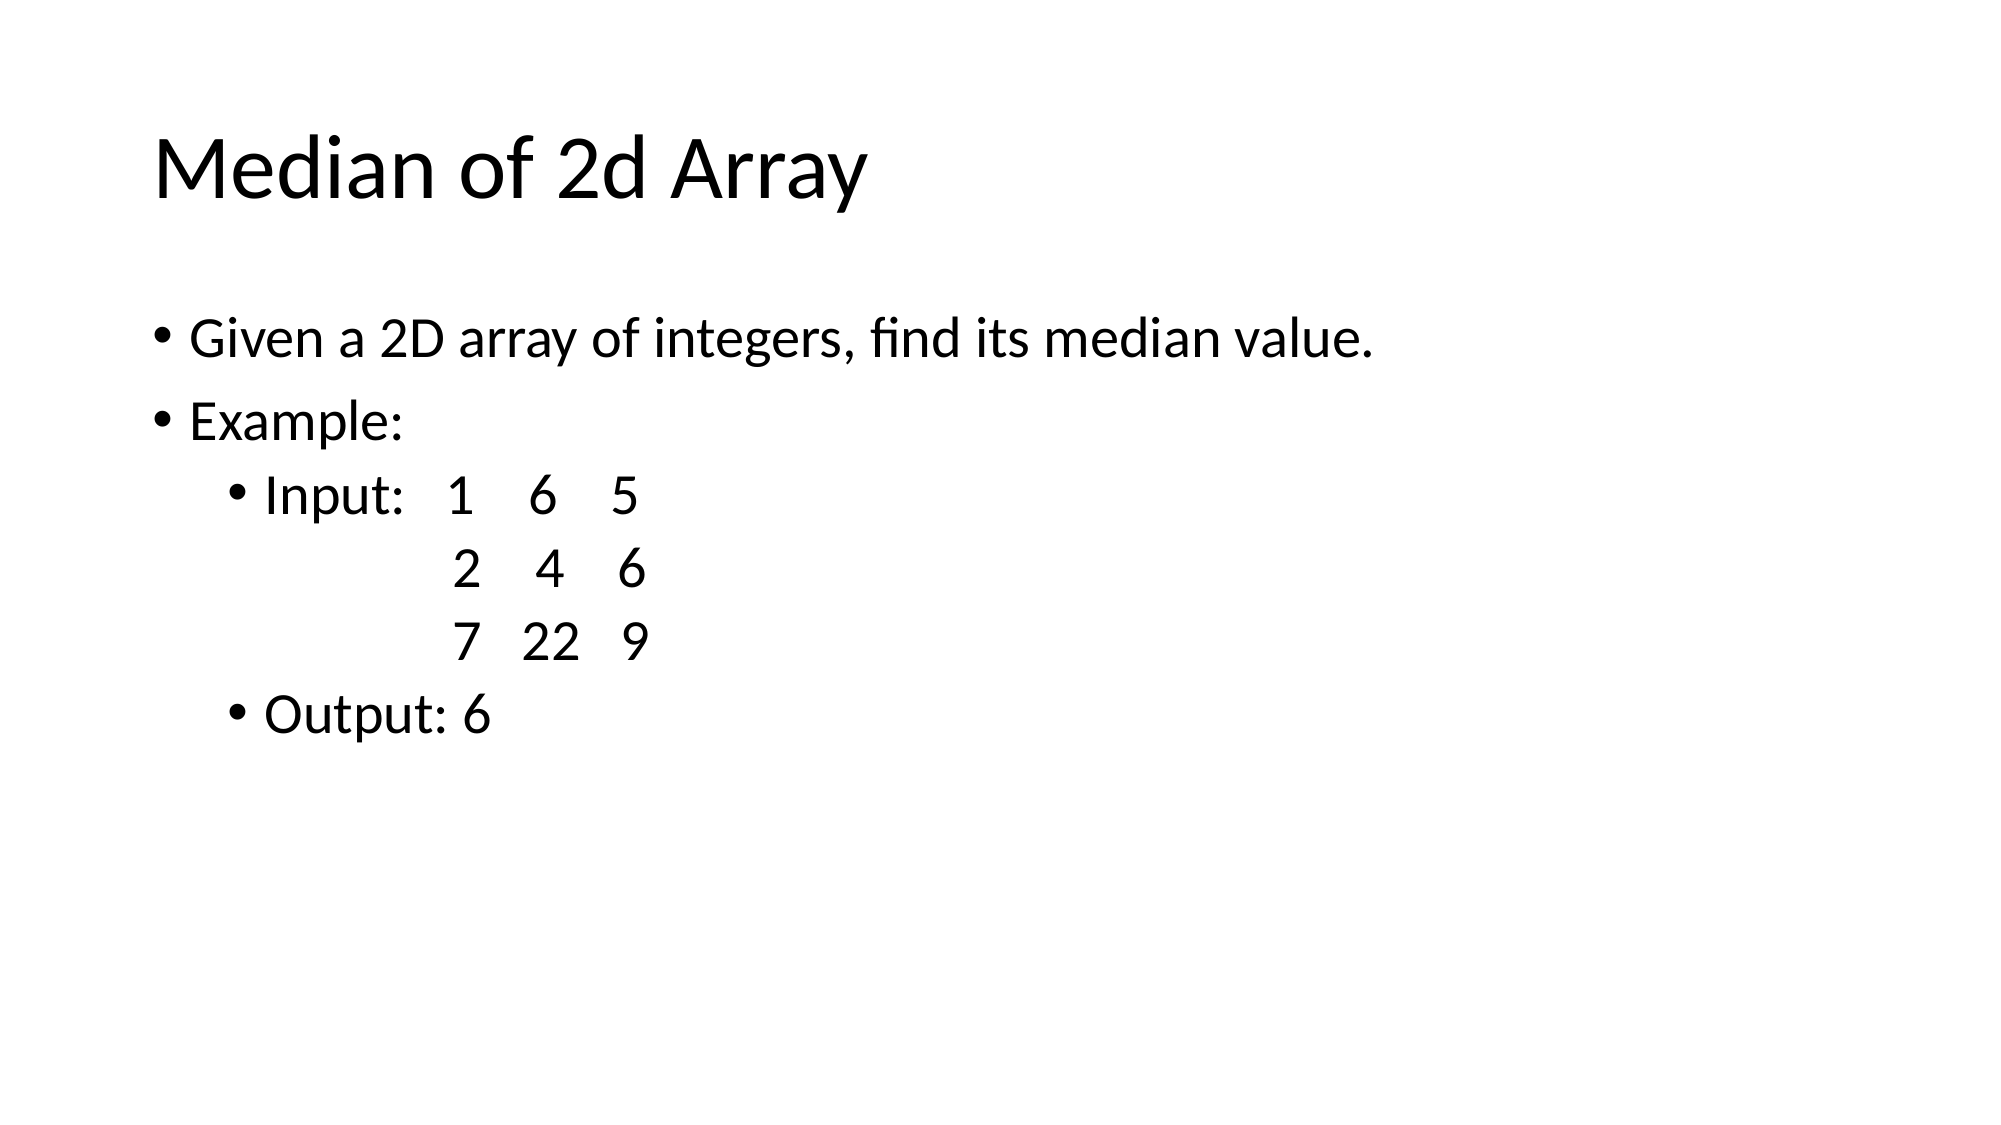

# Median of 2d Array
Given a 2D array of integers, find its median value.
Example:
Input:   1    6    5
                 2    4    6
                 7   22   9
Output: 6